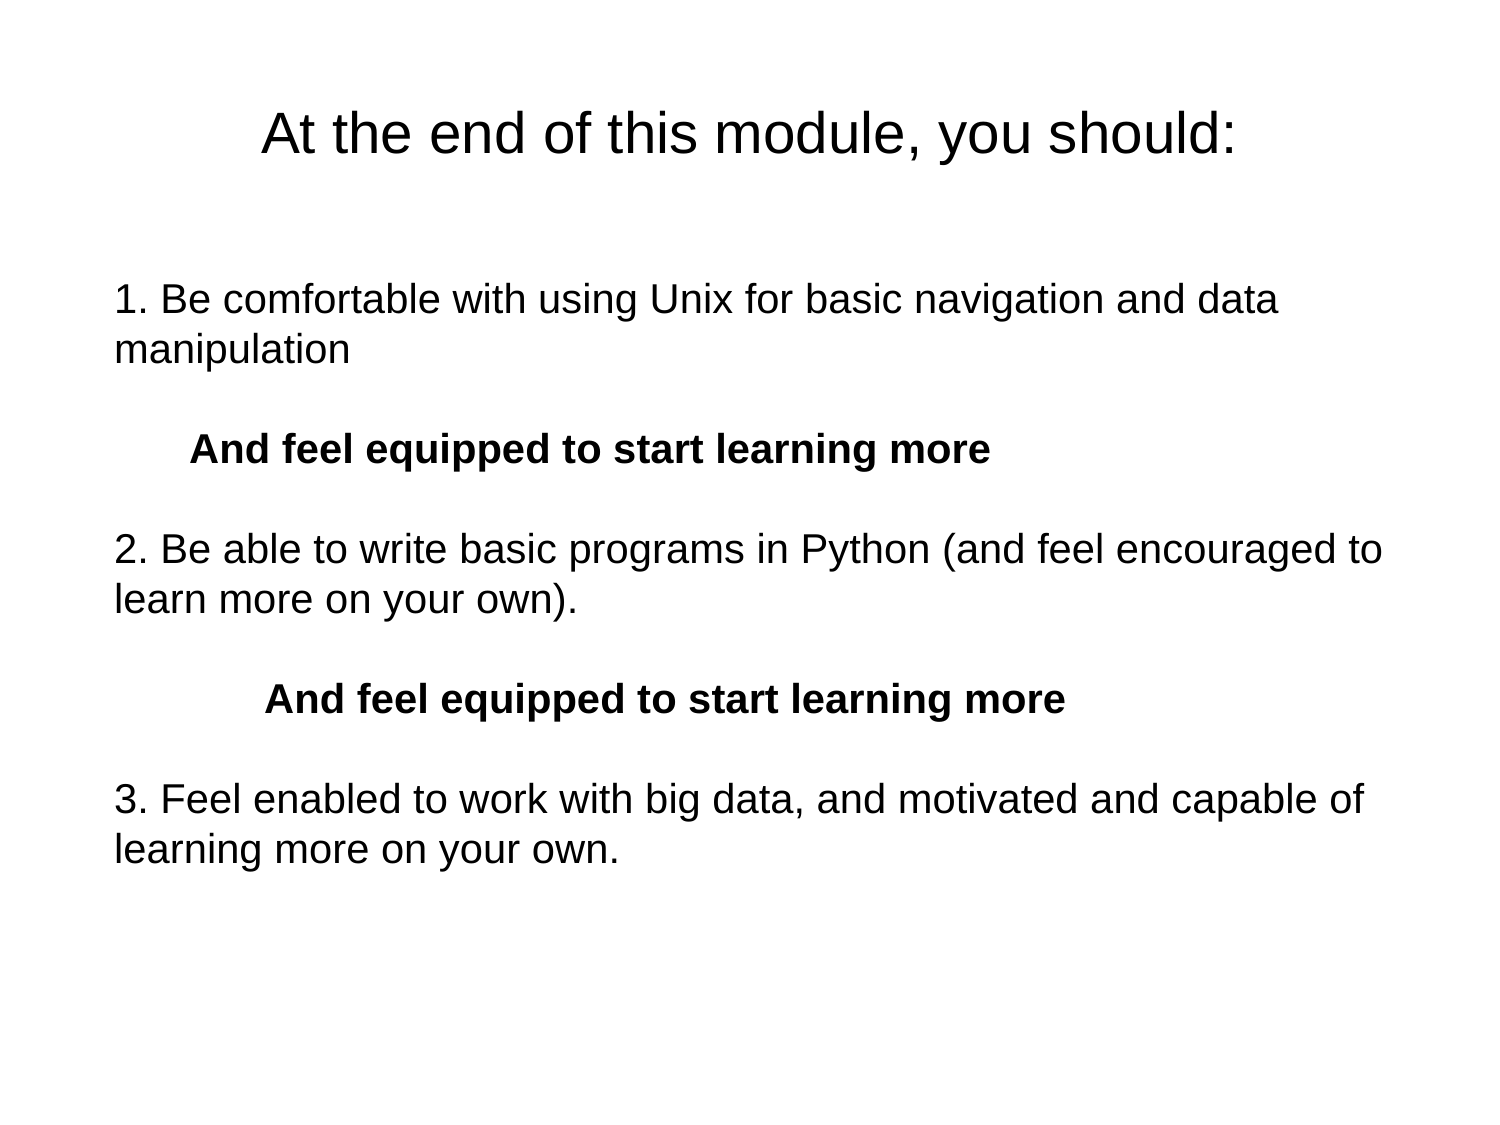

At the end of this module, you should:
1. Be comfortable with using Unix for basic navigation and data manipulation

And feel equipped to start learning more

2. Be able to write basic programs in Python (and feel encouraged to learn more on your own).

	And feel equipped to start learning more

3. Feel enabled to work with big data, and motivated and capable of learning more on your own.